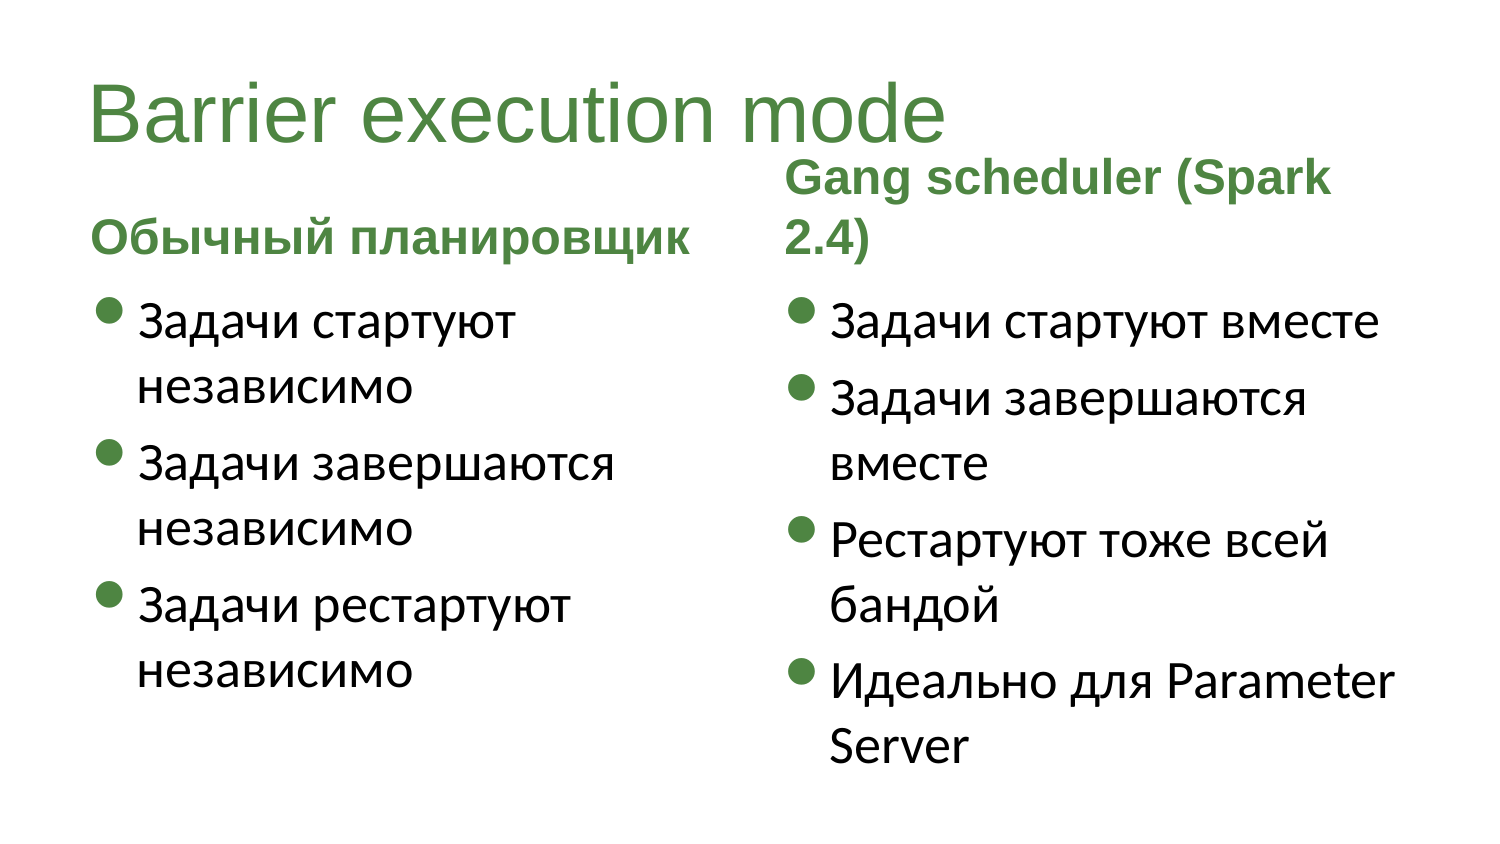

# Barrier execution mode
Обычный планировщик
Gang scheduler (Spark 2.4)
Задачи стартуют независимо
Задачи завершаются независимо
Задачи рестартуют независимо
Задачи стартуют вместе
Задачи завершаются вместе
Рестартуют тоже всей бандой
Идеально для Parameter Server